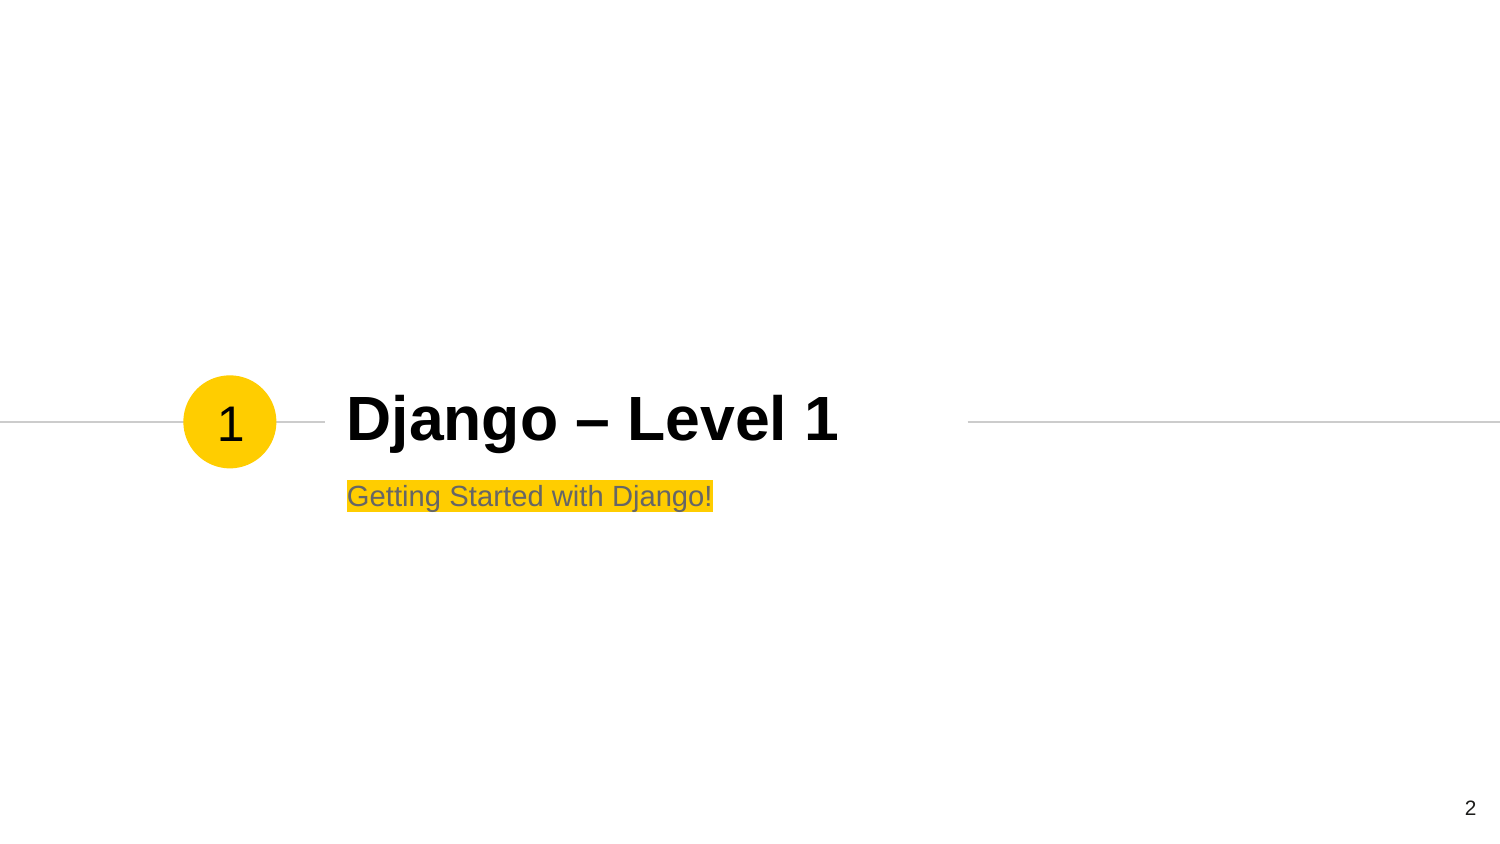

# Django – Level 1
1
Getting Started with Django!
2